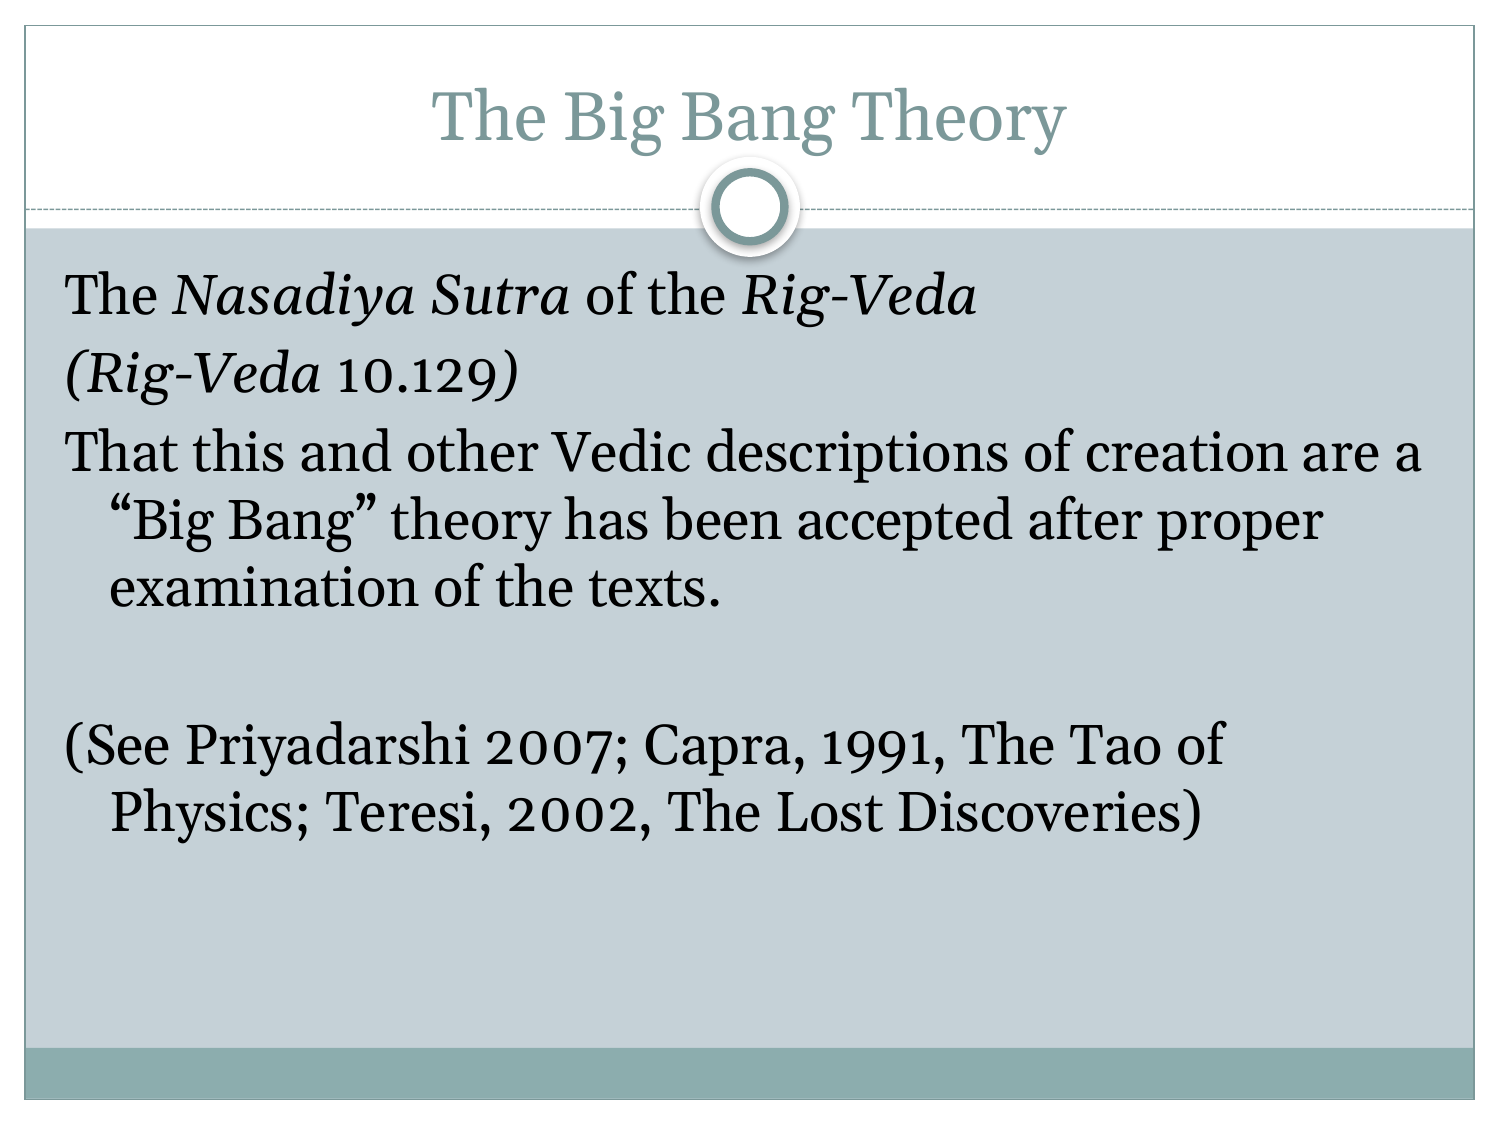

# The Big Bang Theory
The Nasadiya Sutra of the Rig-Veda
(Rig-Veda 10.129)
That this and other Vedic descriptions of creation are a “Big Bang” theory has been accepted after proper examination of the texts.

(See Priyadarshi 2007; Capra, 1991, The Tao of Physics; Teresi, 2002, The Lost Discoveries)